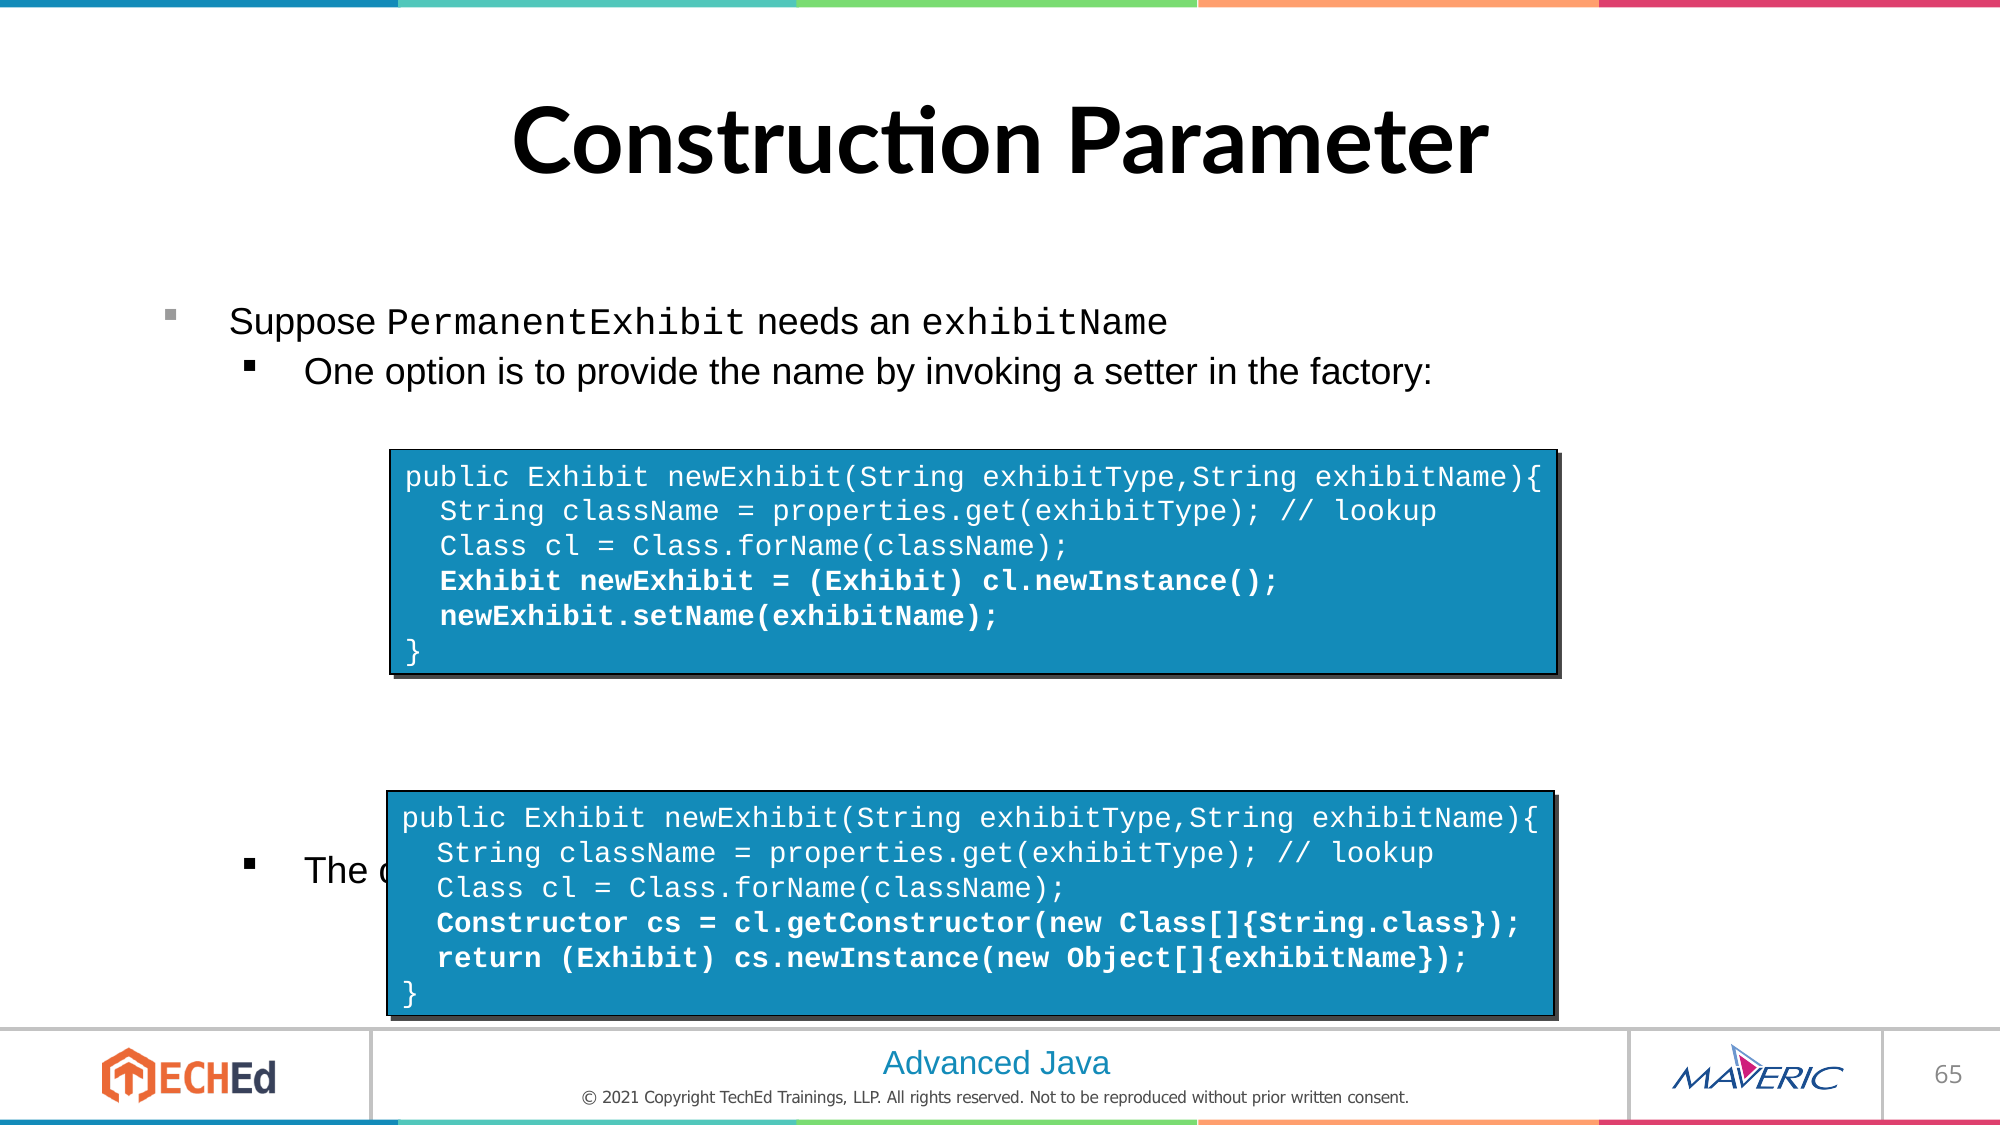

# Construction Parameter
Suppose PermanentExhibit needs an exhibitName
One option is to provide the name by invoking a setter in the factory:

The other option is to use reflection to invoke appropriate constructor:

public Exhibit newExhibit(String exhibitType,String exhibitName){
  String className = properties.get(exhibitType); // lookup
  Class cl = Class.forName(className);
  Exhibit newExhibit = (Exhibit) cl.newInstance();
  newExhibit.setName(exhibitName);
}
public Exhibit newExhibit(String exhibitType,String exhibitName){
  String className = properties.get(exhibitType); // lookup
  Class cl = Class.forName(className);
  Constructor cs = cl.getConstructor(new Class[]{String.class});
  return (Exhibit) cs.newInstance(new Object[]{exhibitName});
}